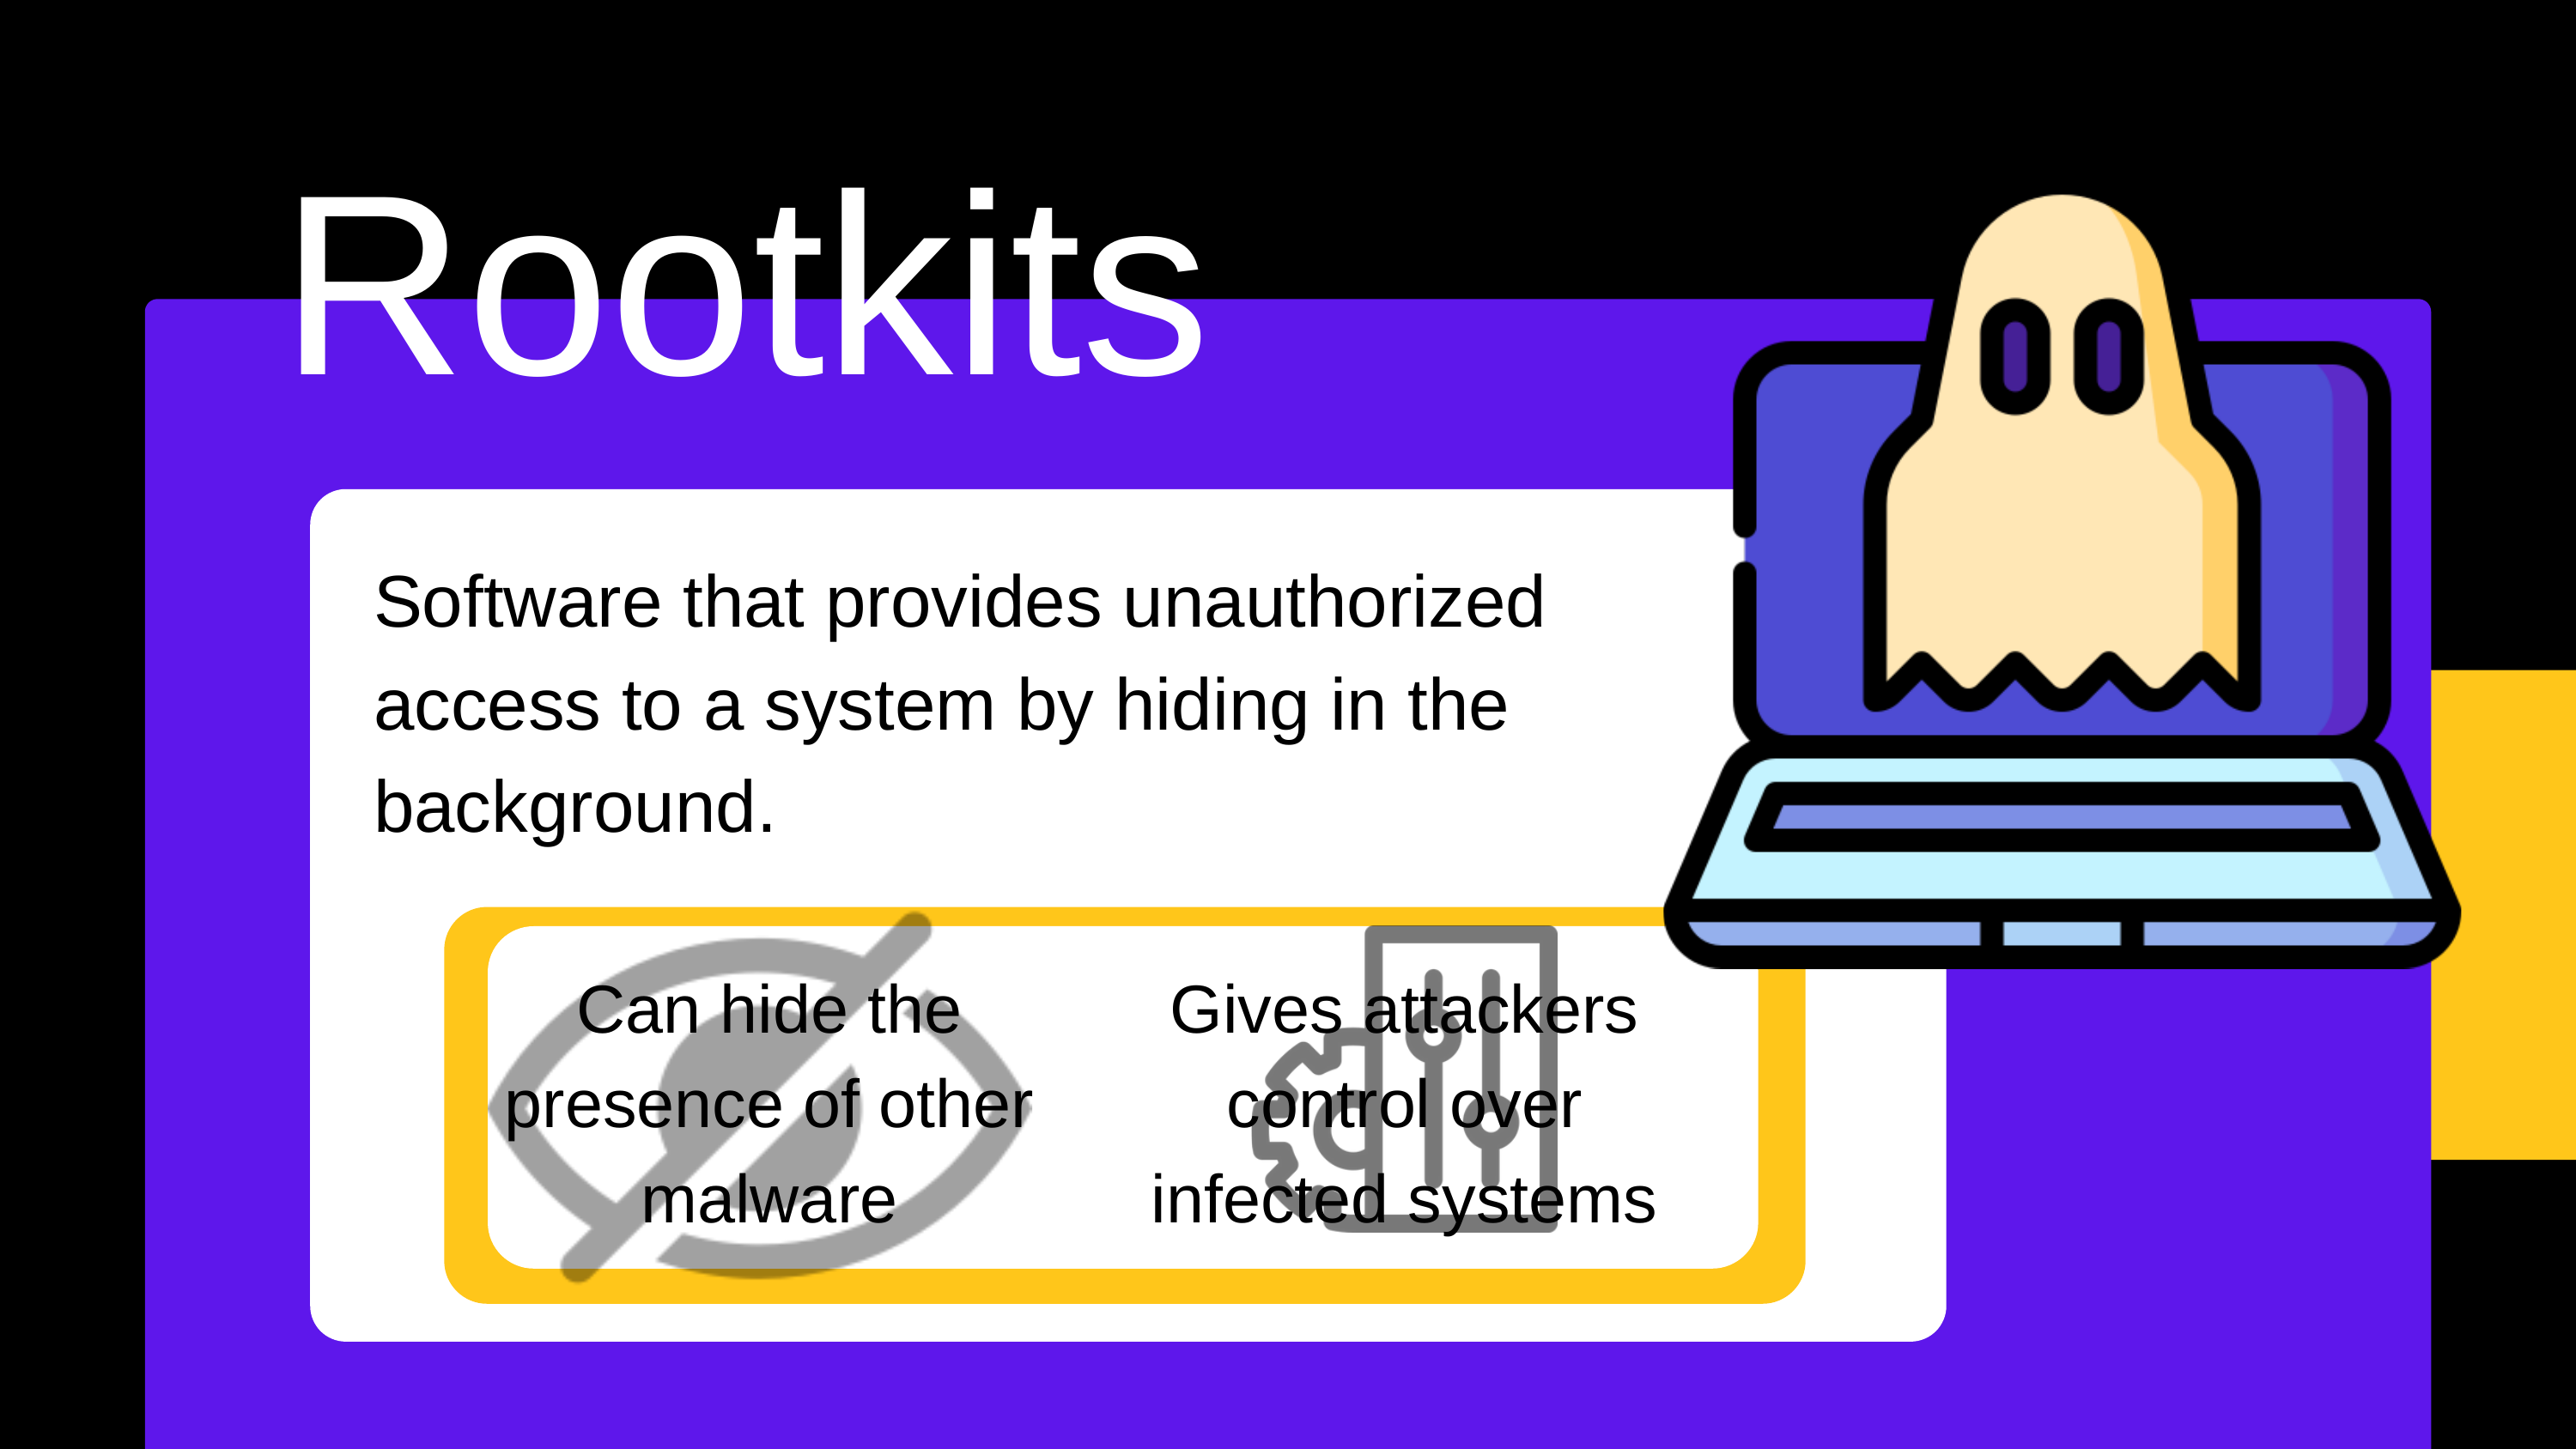

Rootkits

Software that provides unauthorized access to a system by hiding in the background.

Can hide the presence of other malware
Gives attackers control over infected systems